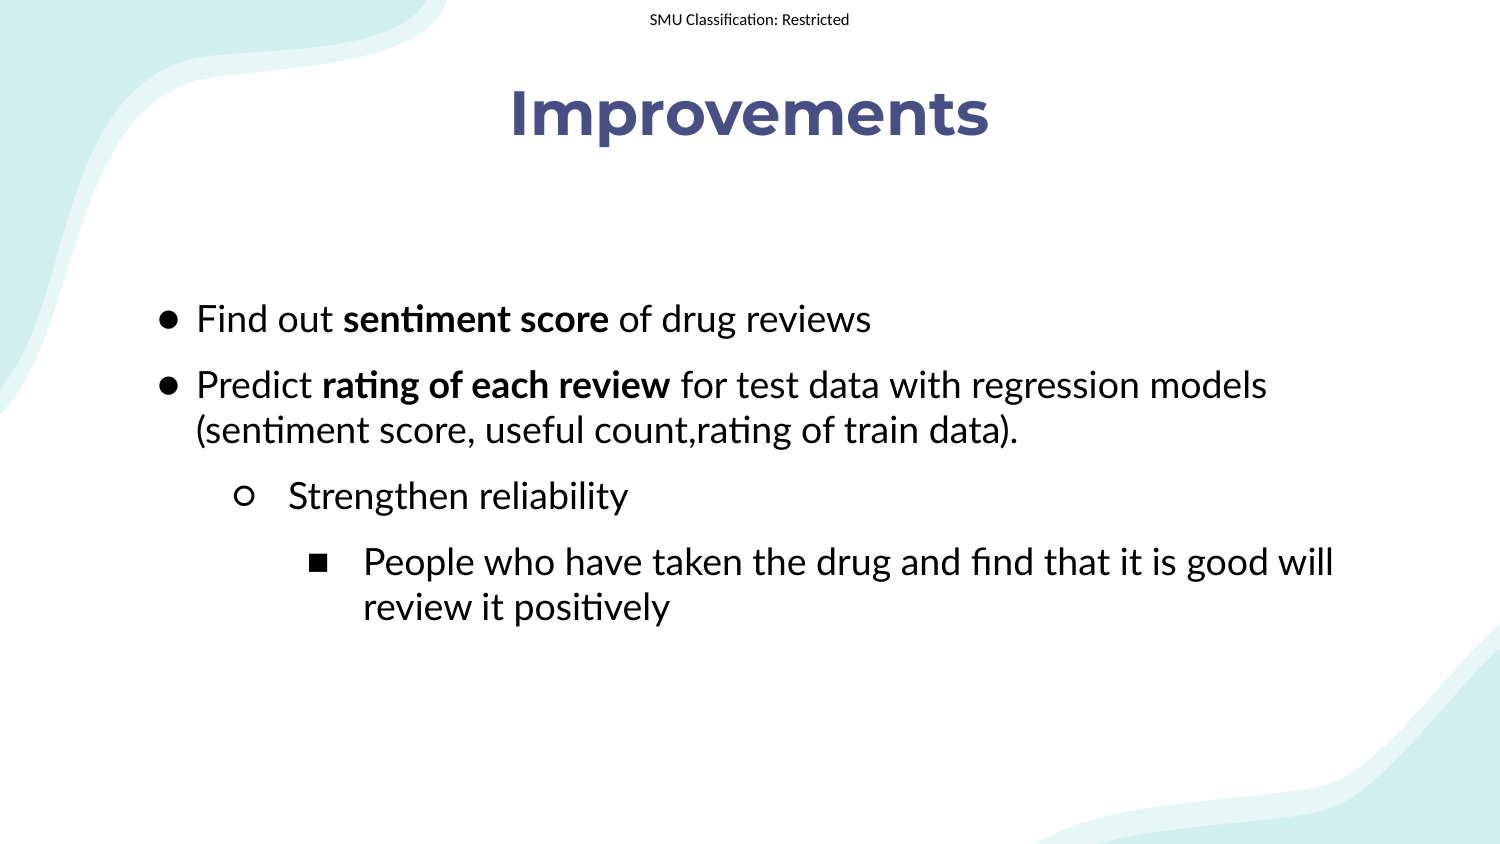

# Improvements
Find out sentiment score of drug reviews
Predict rating of each review for test data with regression models (sentiment score, useful count,rating of train data).
Strengthen reliability
People who have taken the drug and find that it is good will review it positively